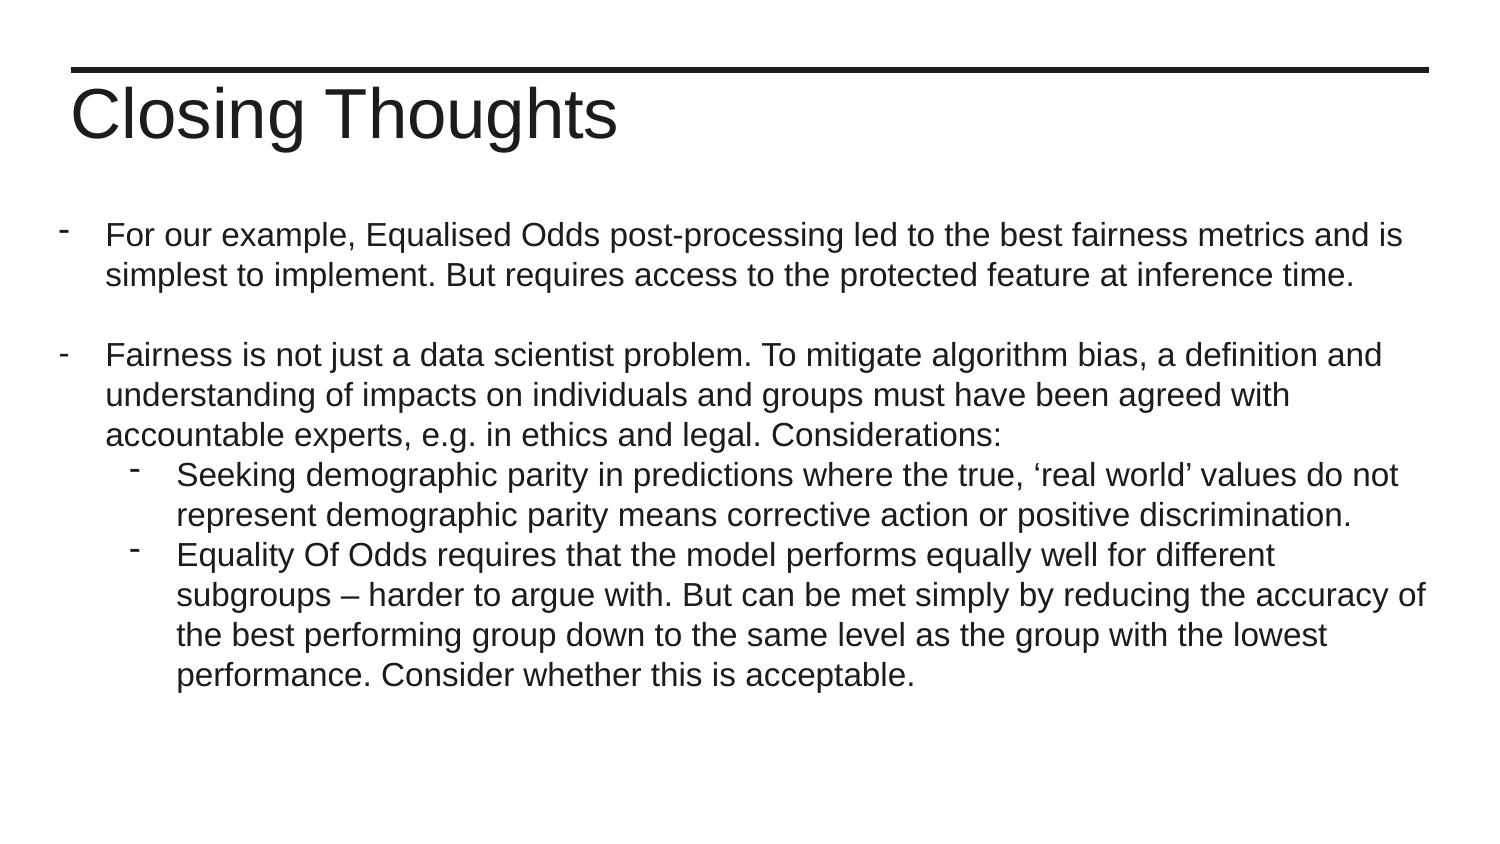

Closing Thoughts
For our example, Equalised Odds post-processing led to the best fairness metrics and is simplest to implement. But requires access to the protected feature at inference time.

Fairness is not just a data scientist problem. To mitigate algorithm bias, a definition and understanding of impacts on individuals and groups must have been agreed with accountable experts, e.g. in ethics and legal. Considerations:
Seeking demographic parity in predictions where the true, ‘real world’ values do not represent demographic parity means corrective action or positive discrimination.
Equality Of Odds requires that the model performs equally well for different subgroups – harder to argue with. But can be met simply by reducing the accuracy of the best performing group down to the same level as the group with the lowest performance. Consider whether this is acceptable.